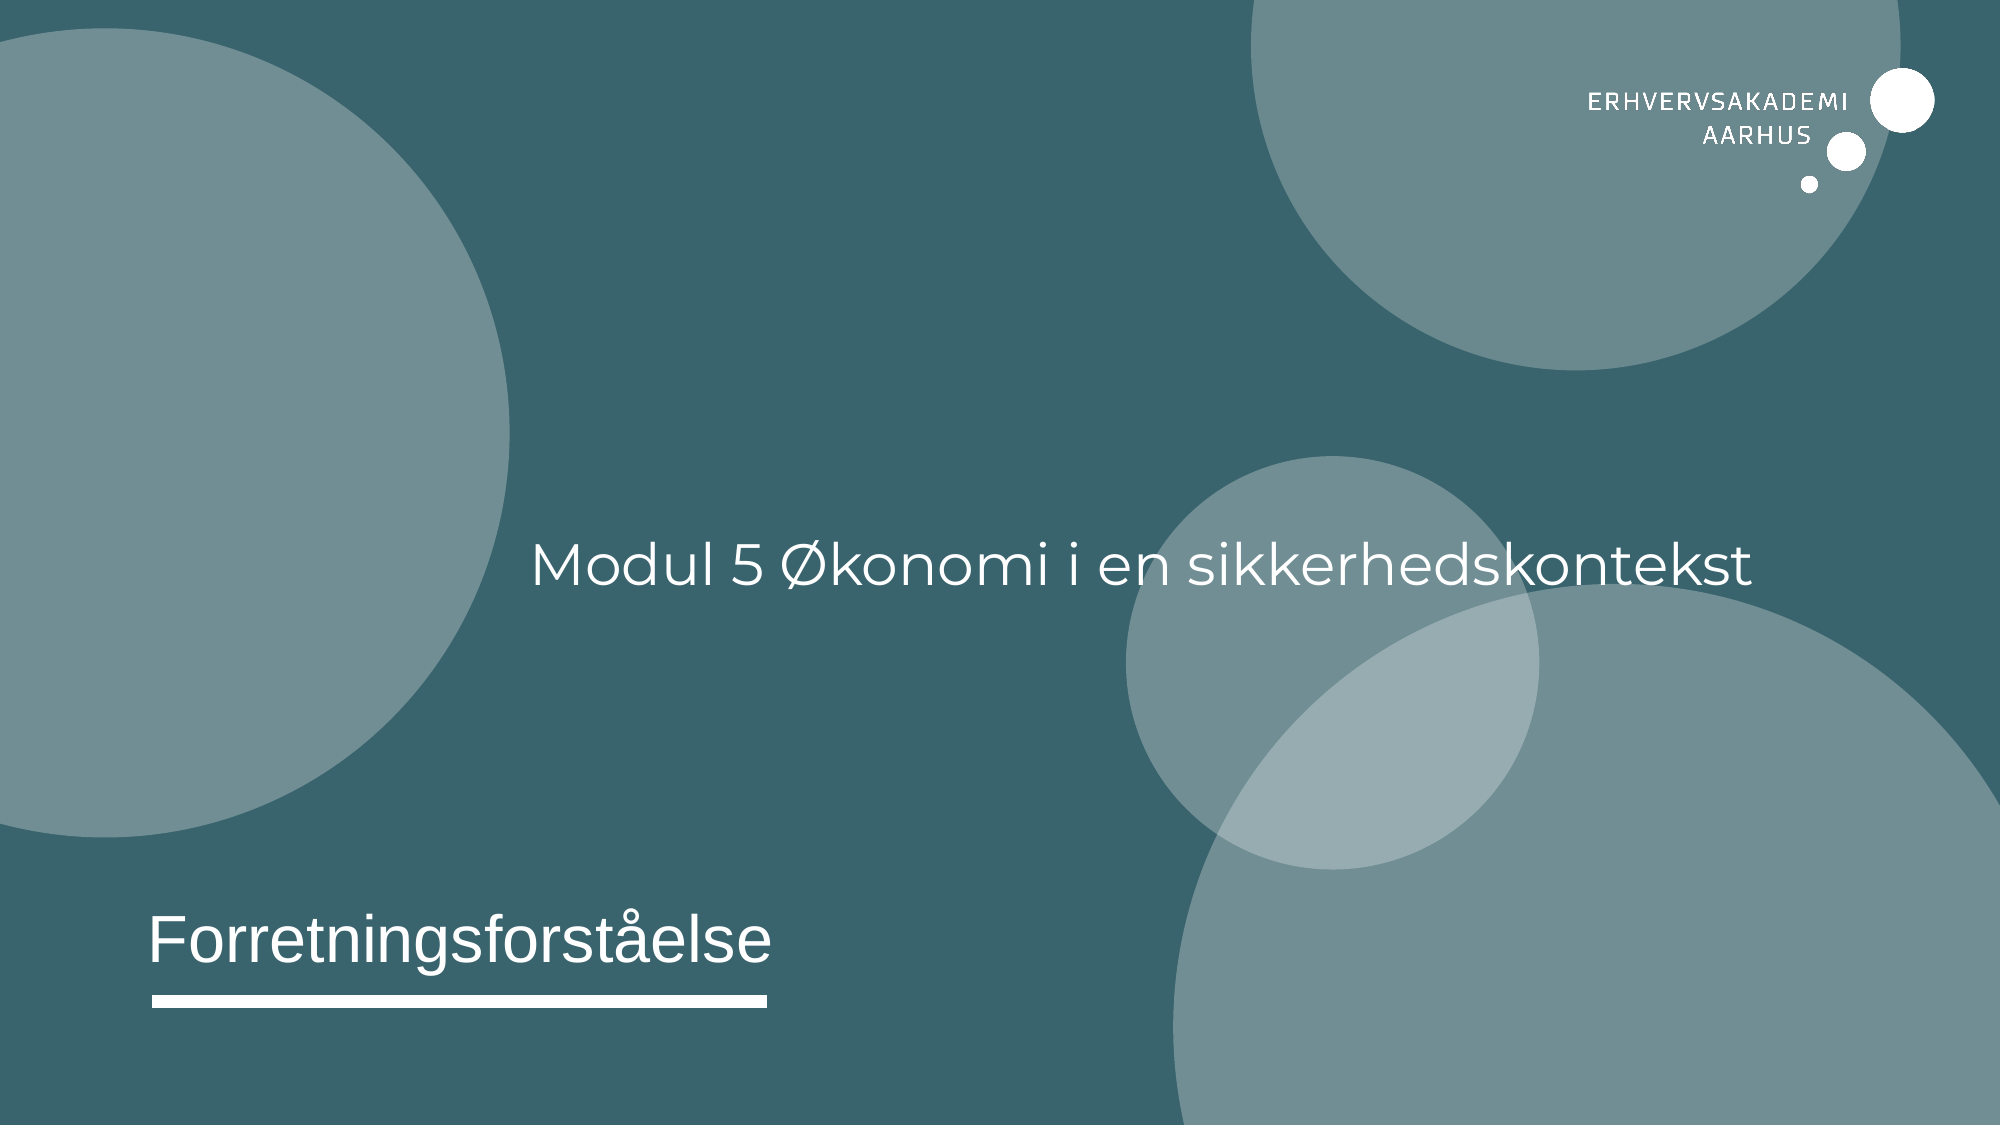

Modul 5 Økonomi i en sikkerhedskontekst
Forretningsforståelse